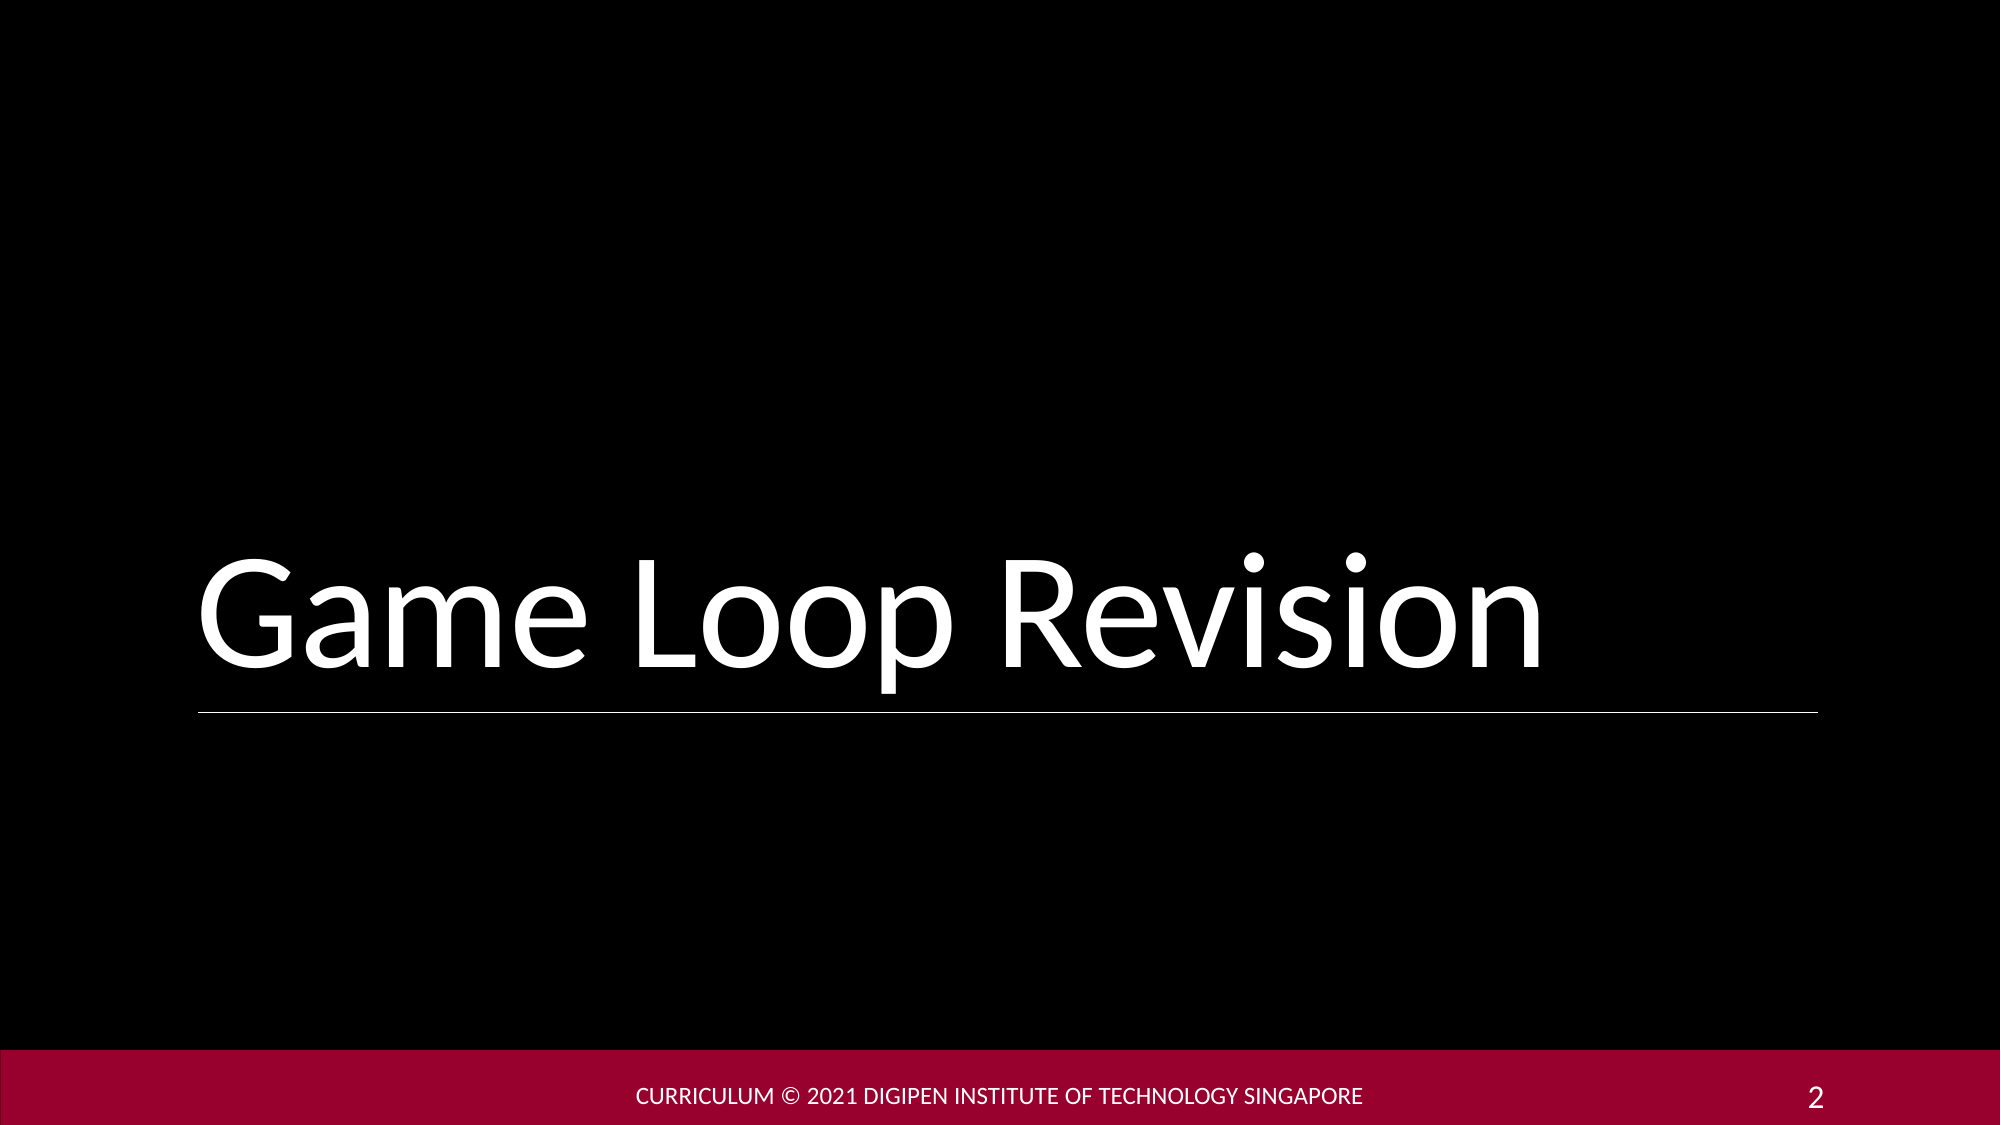

# Game Loop Revision

Curriculum © 2021 DigiPen Institute of Technology singapore
2